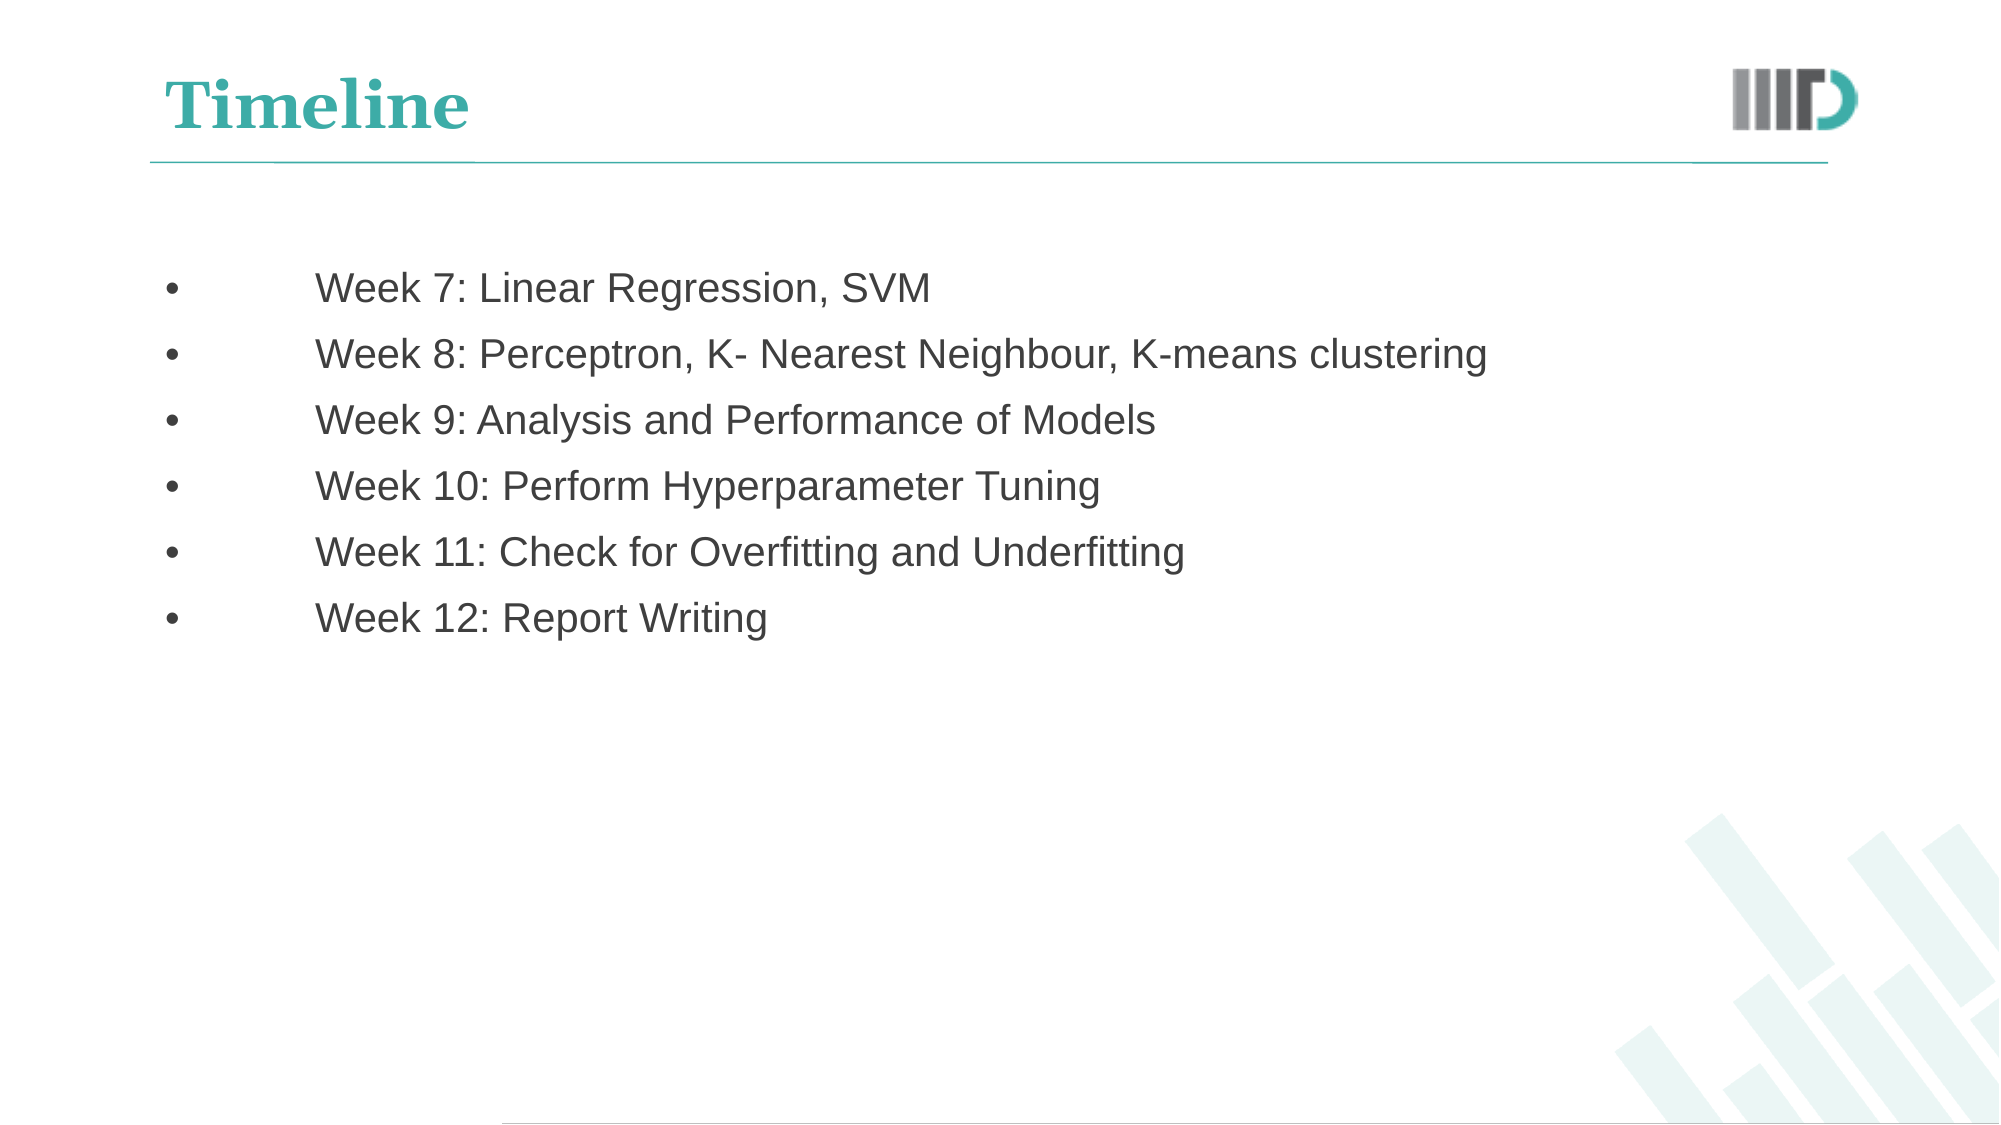

# Timeline
•	Week 7: Linear Regression, SVM
•	Week 8: Perceptron, K- Nearest Neighbour, K-means clustering
•	Week 9: Analysis and Performance of Models
•	Week 10: Perform Hyperparameter Tuning
•	Week 11: Check for Overfitting and Underfitting
•	Week 12: Report Writing